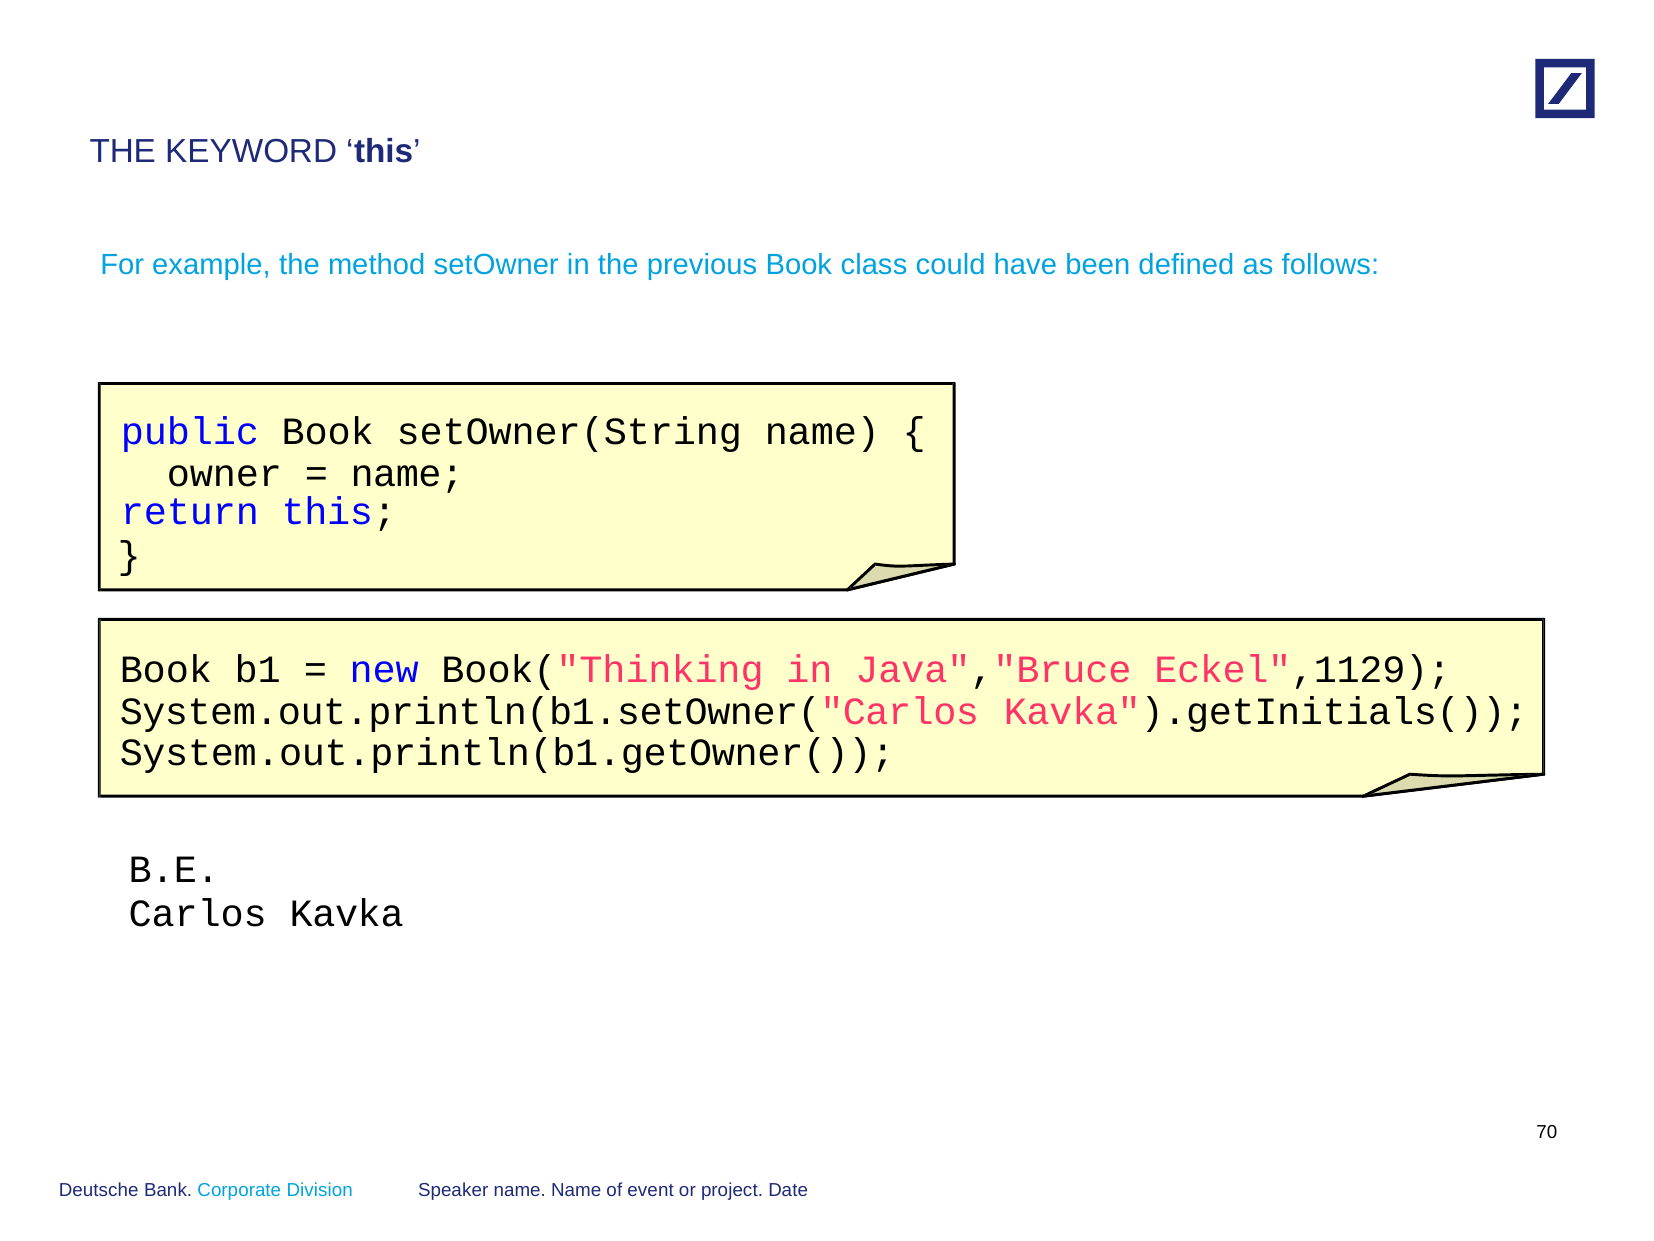

# THE KEYWORD ‘this’
For example, the method setOwner in the previous Book class could have been defined as follows:

public Book setOwner(String name) { owner = name;
return this;
}

Book b1 = new Book("Thinking in Java","Bruce Eckel",1129); System.out.println(b1.setOwner("Carlos Kavka").getInitials()); System.out.println(b1.getOwner());

B.E.
Carlos Kavka

70
Speaker name. Name of event or project. Date